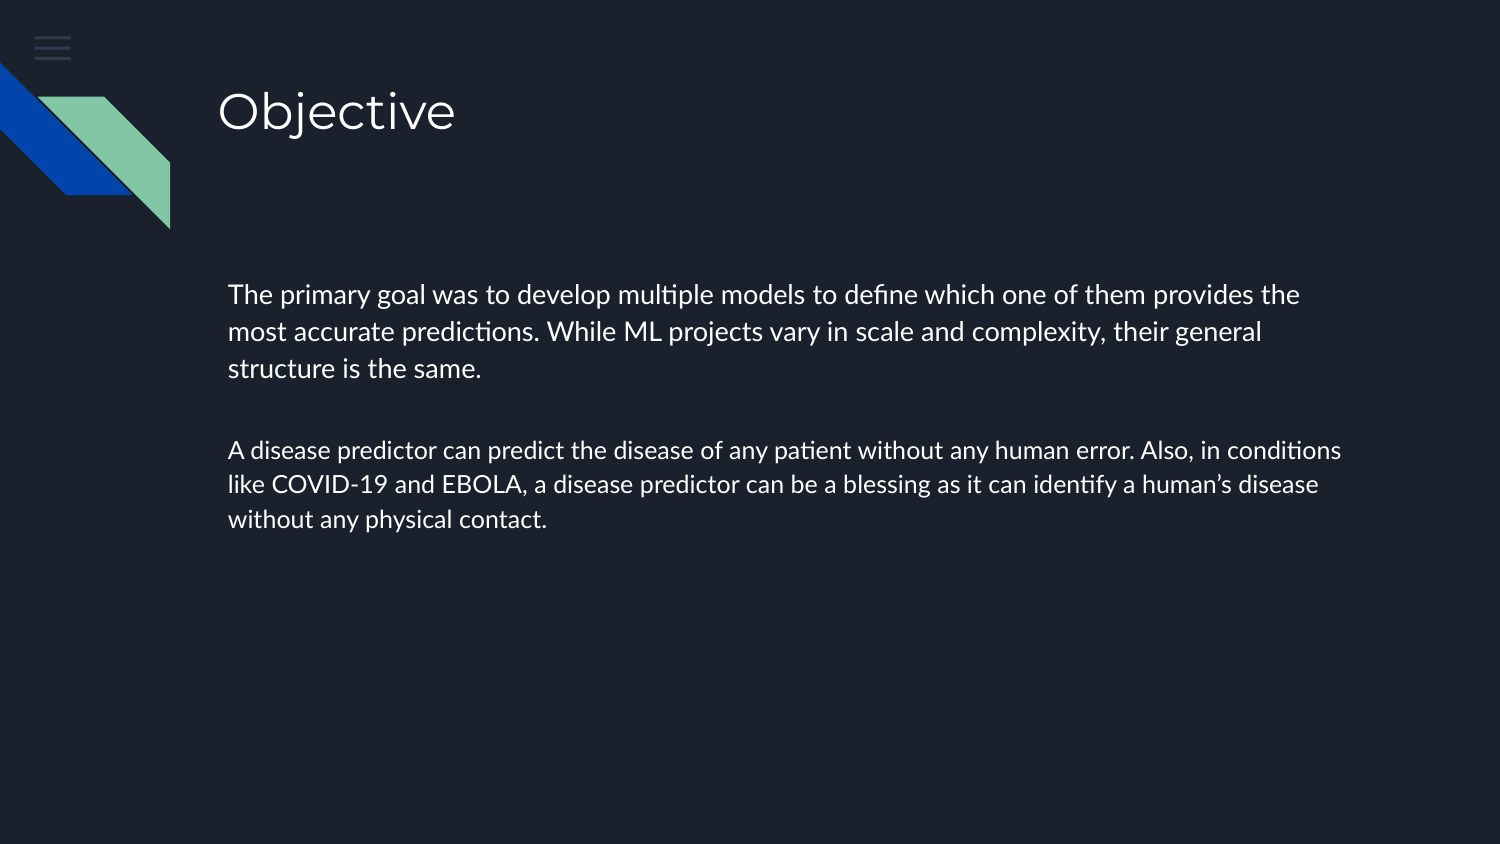

# Objective
The primary goal was to develop multiple models to define which one of them provides the most accurate predictions. While ML projects vary in scale and complexity, their general structure is the same.

A disease predictor can predict the disease of any patient without any human error. Also, in conditions like COVID-19 and EBOLA, a disease predictor can be a blessing as it can identify a human’s disease without any physical contact.